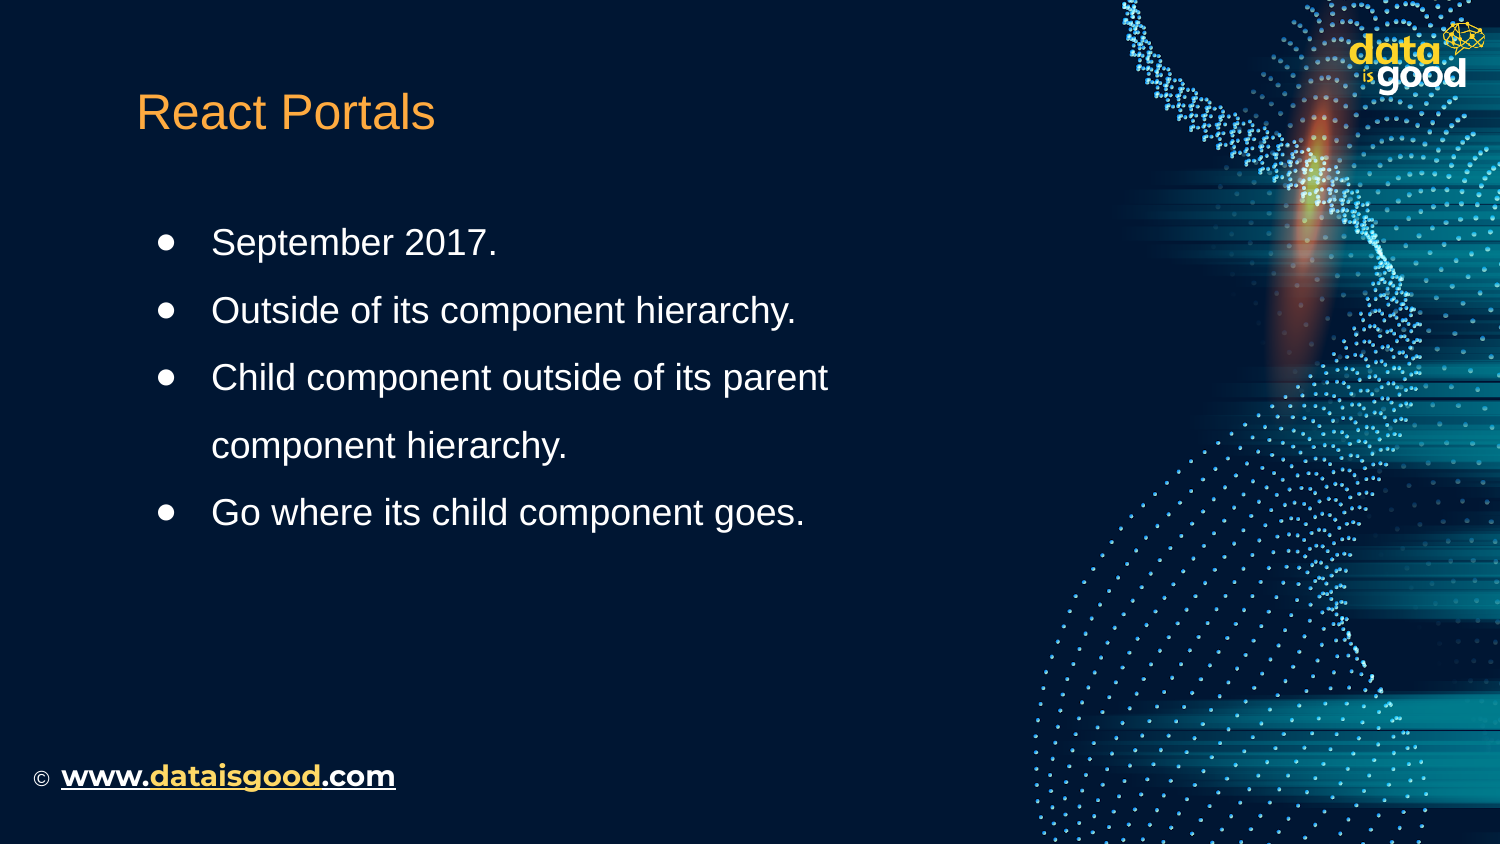

# React Portals
September 2017.
Outside of its component hierarchy.
Child component outside of its parent component hierarchy.
Go where its child component goes.